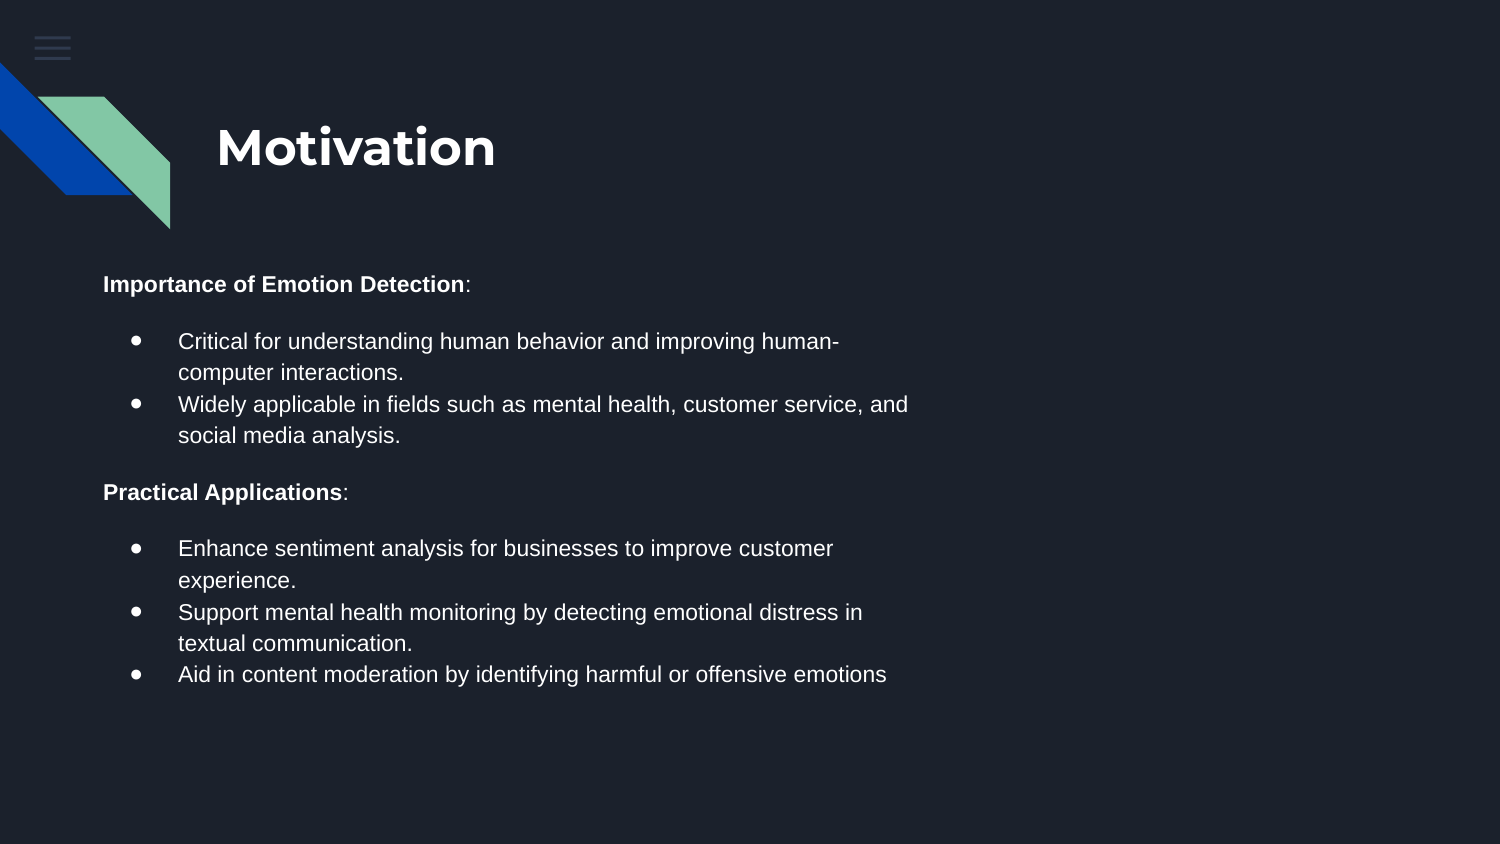

# Motivation
Importance of Emotion Detection:
Critical for understanding human behavior and improving human-computer interactions.
Widely applicable in fields such as mental health, customer service, and social media analysis.
Practical Applications:
Enhance sentiment analysis for businesses to improve customer experience.
Support mental health monitoring by detecting emotional distress in textual communication.
Aid in content moderation by identifying harmful or offensive emotions